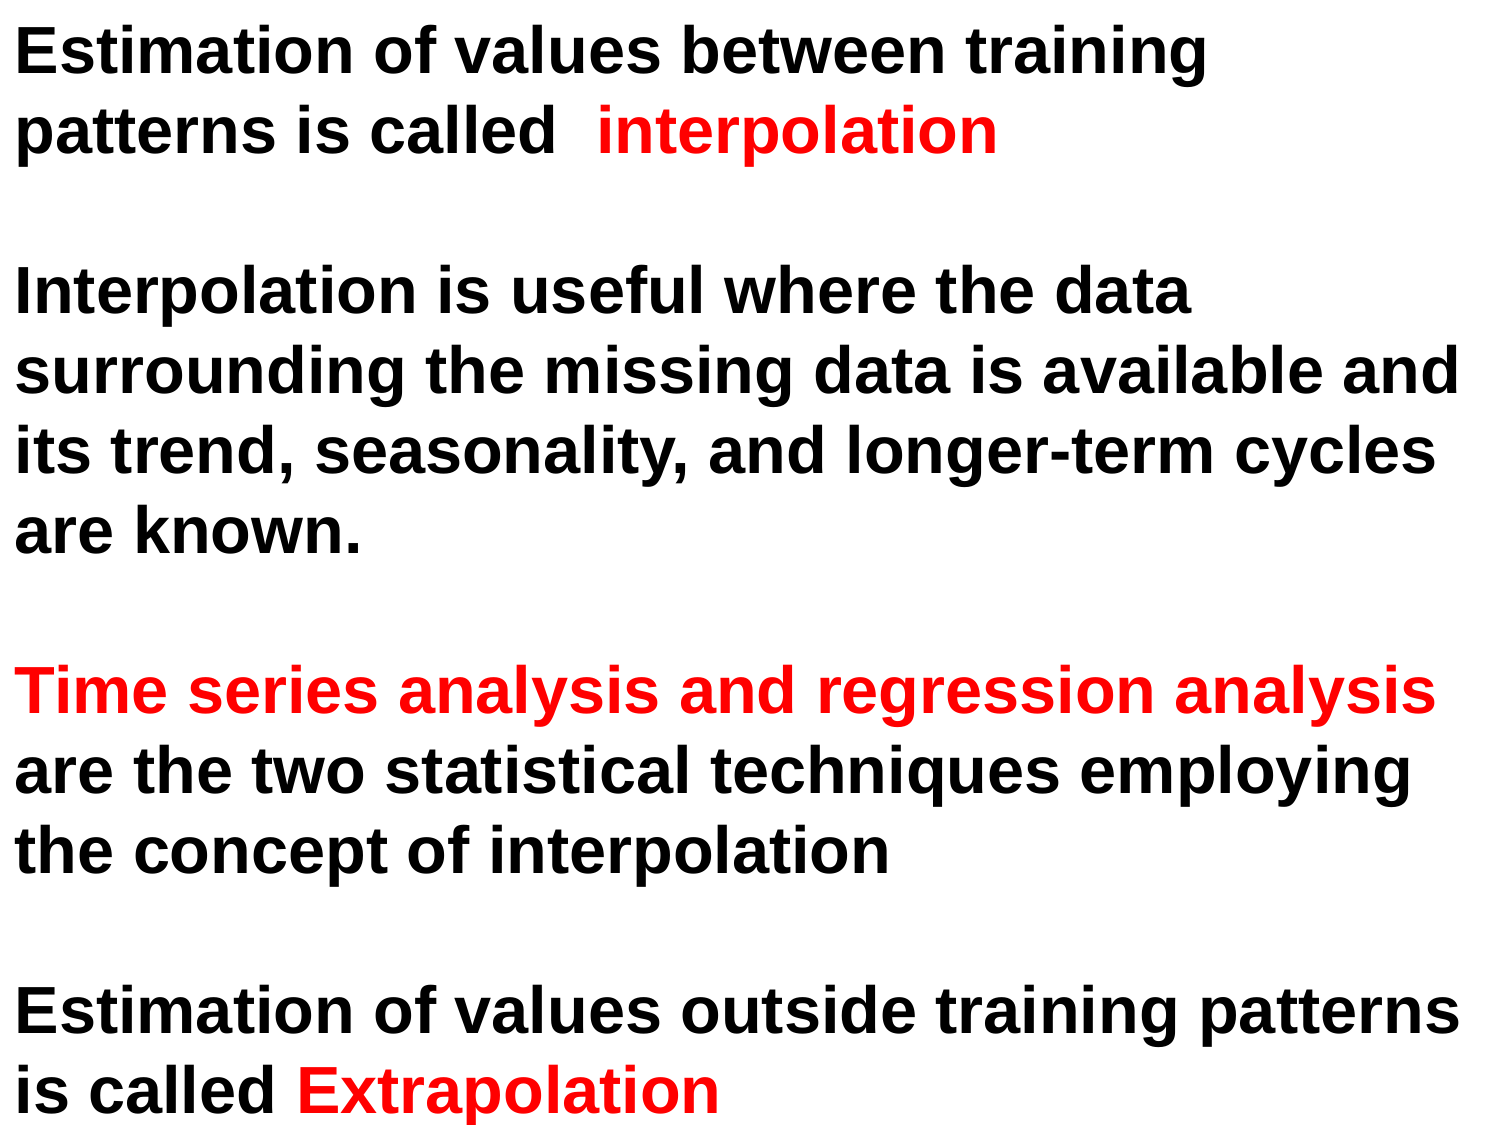

Estimation of values between training patterns is called  interpolation

Interpolation is useful where the data surrounding the missing data is available and its trend, seasonality, and longer-term cycles are known.

Time series analysis and regression analysis are the two statistical techniques employing the concept of interpolation

Estimation of values outside training patterns is called Extrapolation